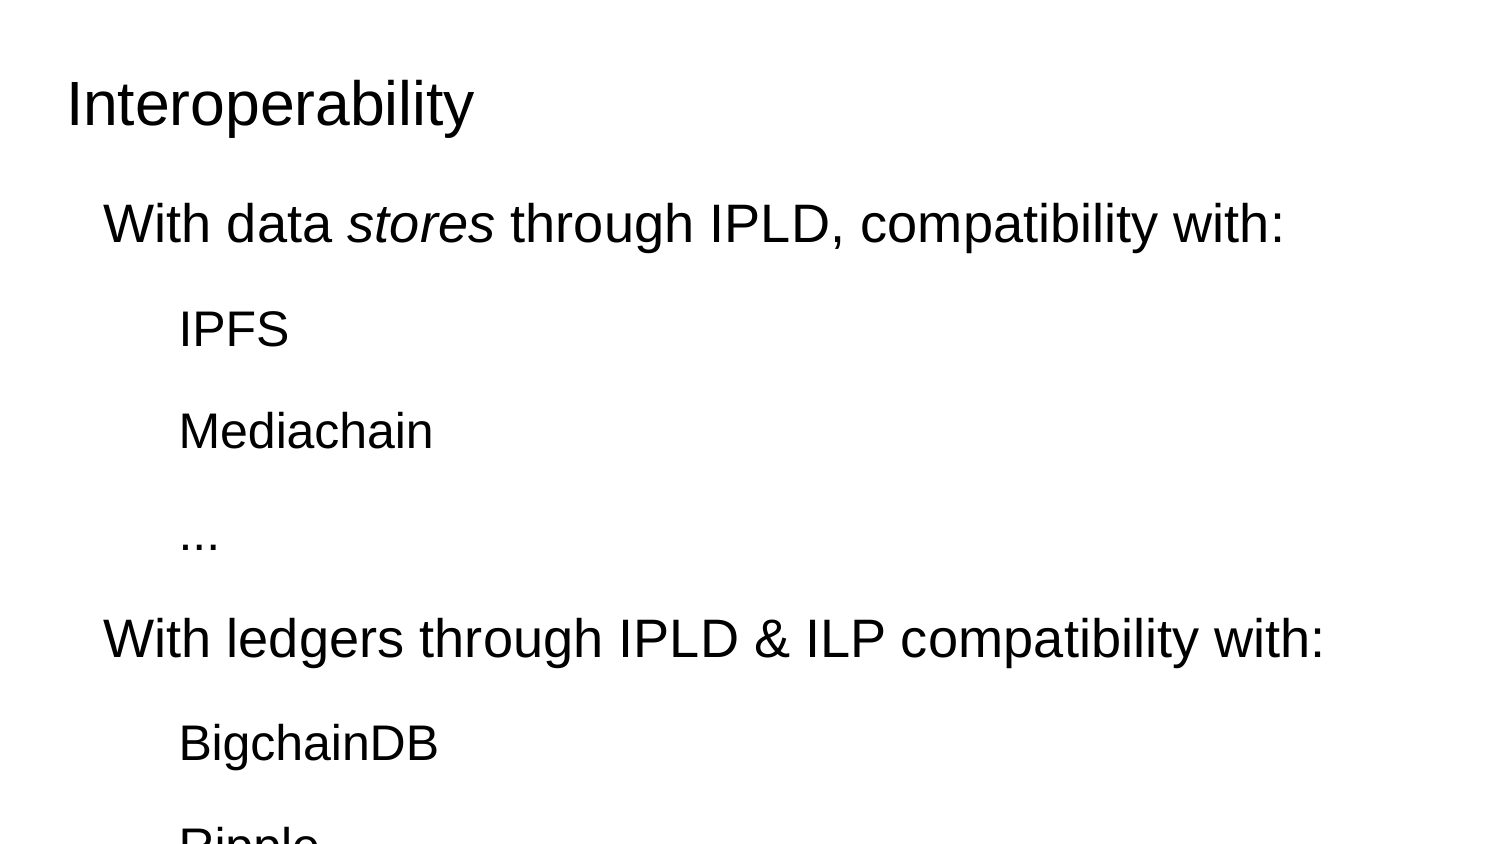

# Interoperability
With data stores through IPLD, compatibility with:
IPFS
Mediachain
...
With ledgers through IPLD & ILP compatibility with:
BigchainDB
Ripple
Bitcoin? Ethereum?